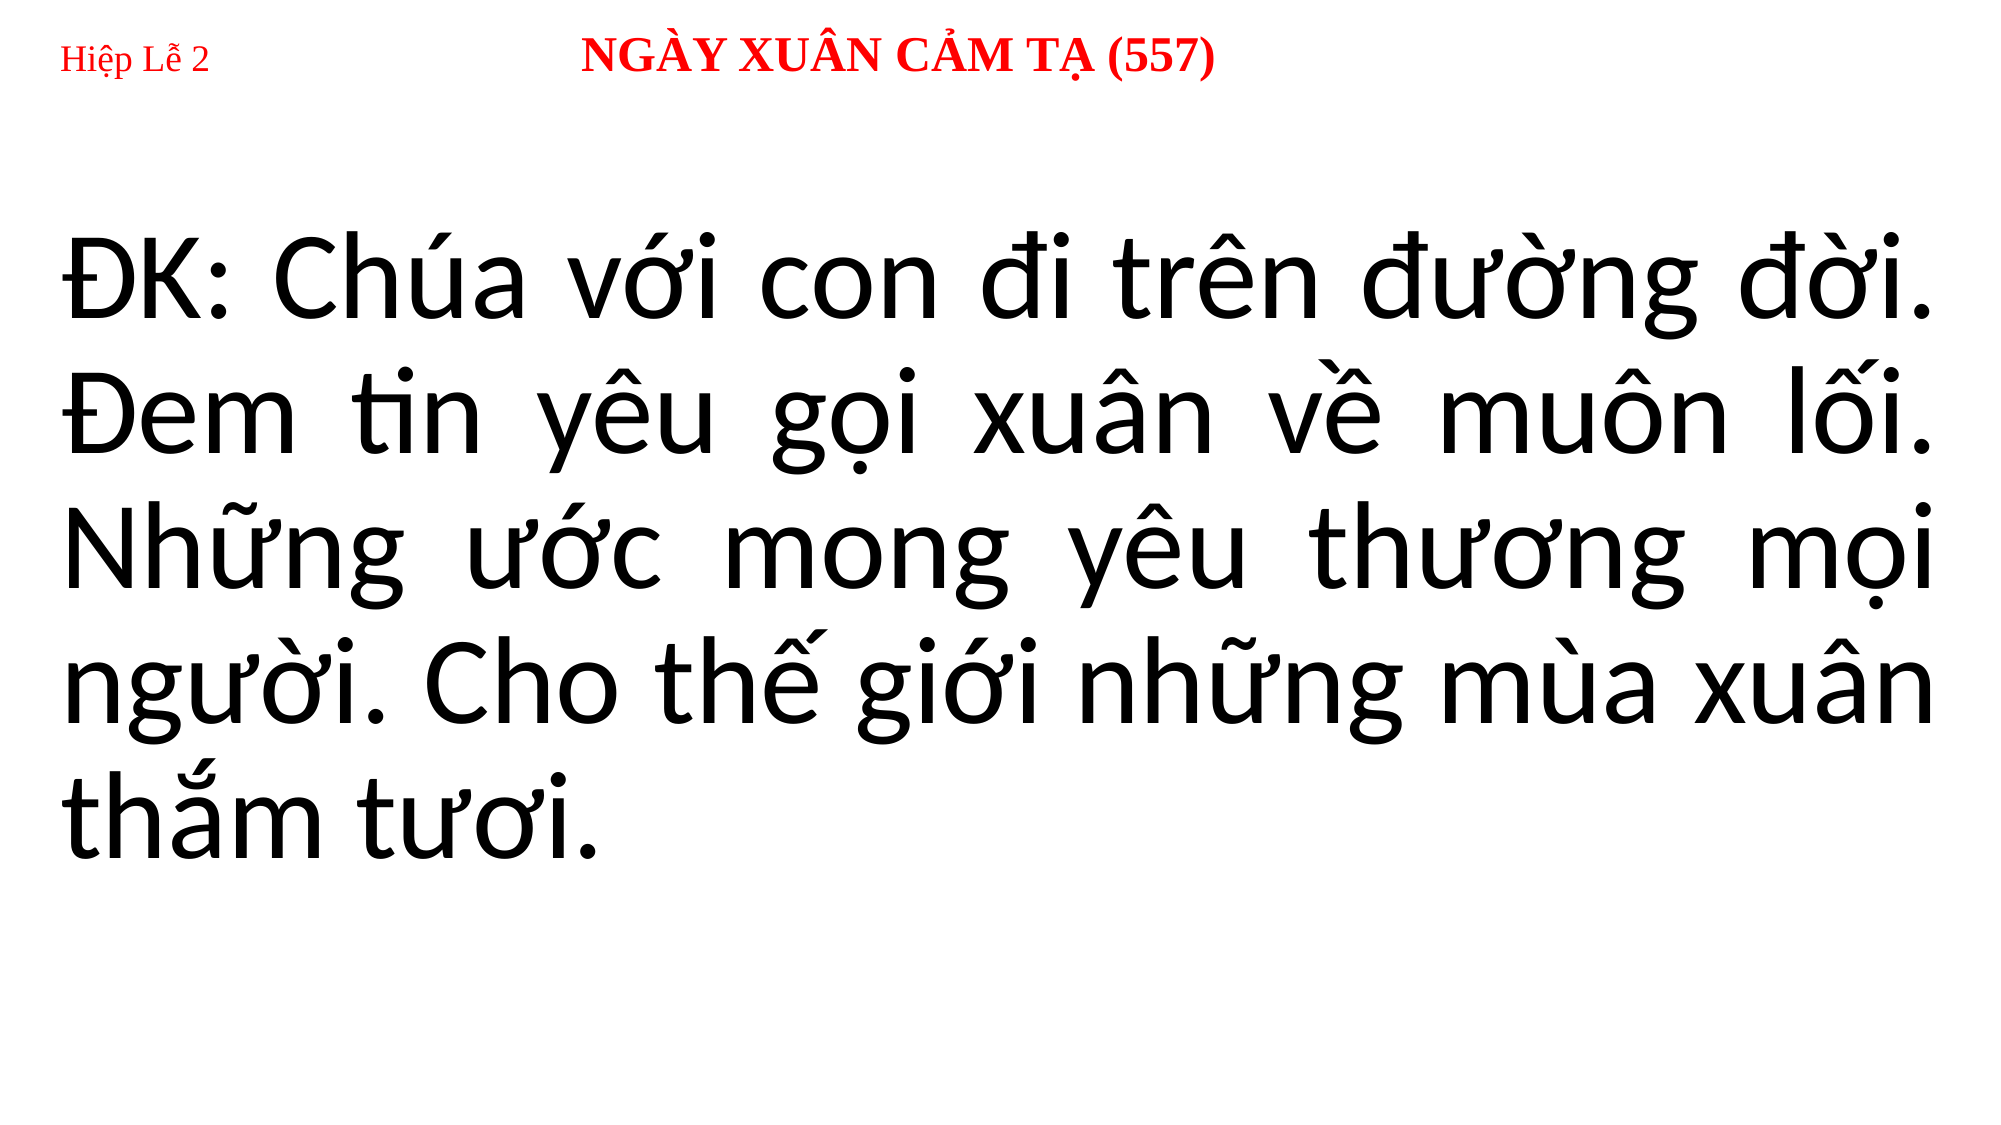

# Hiệp Lễ 2                                       NGÀY XUÂN CẢM TẠ (557)
ĐK: Chúa với con đi trên đường đời. Đem tin yêu gọi xuân về muôn lối. Những ước mong yêu thương mọi người. Cho thế giới những mùa xuân thắm tươi.